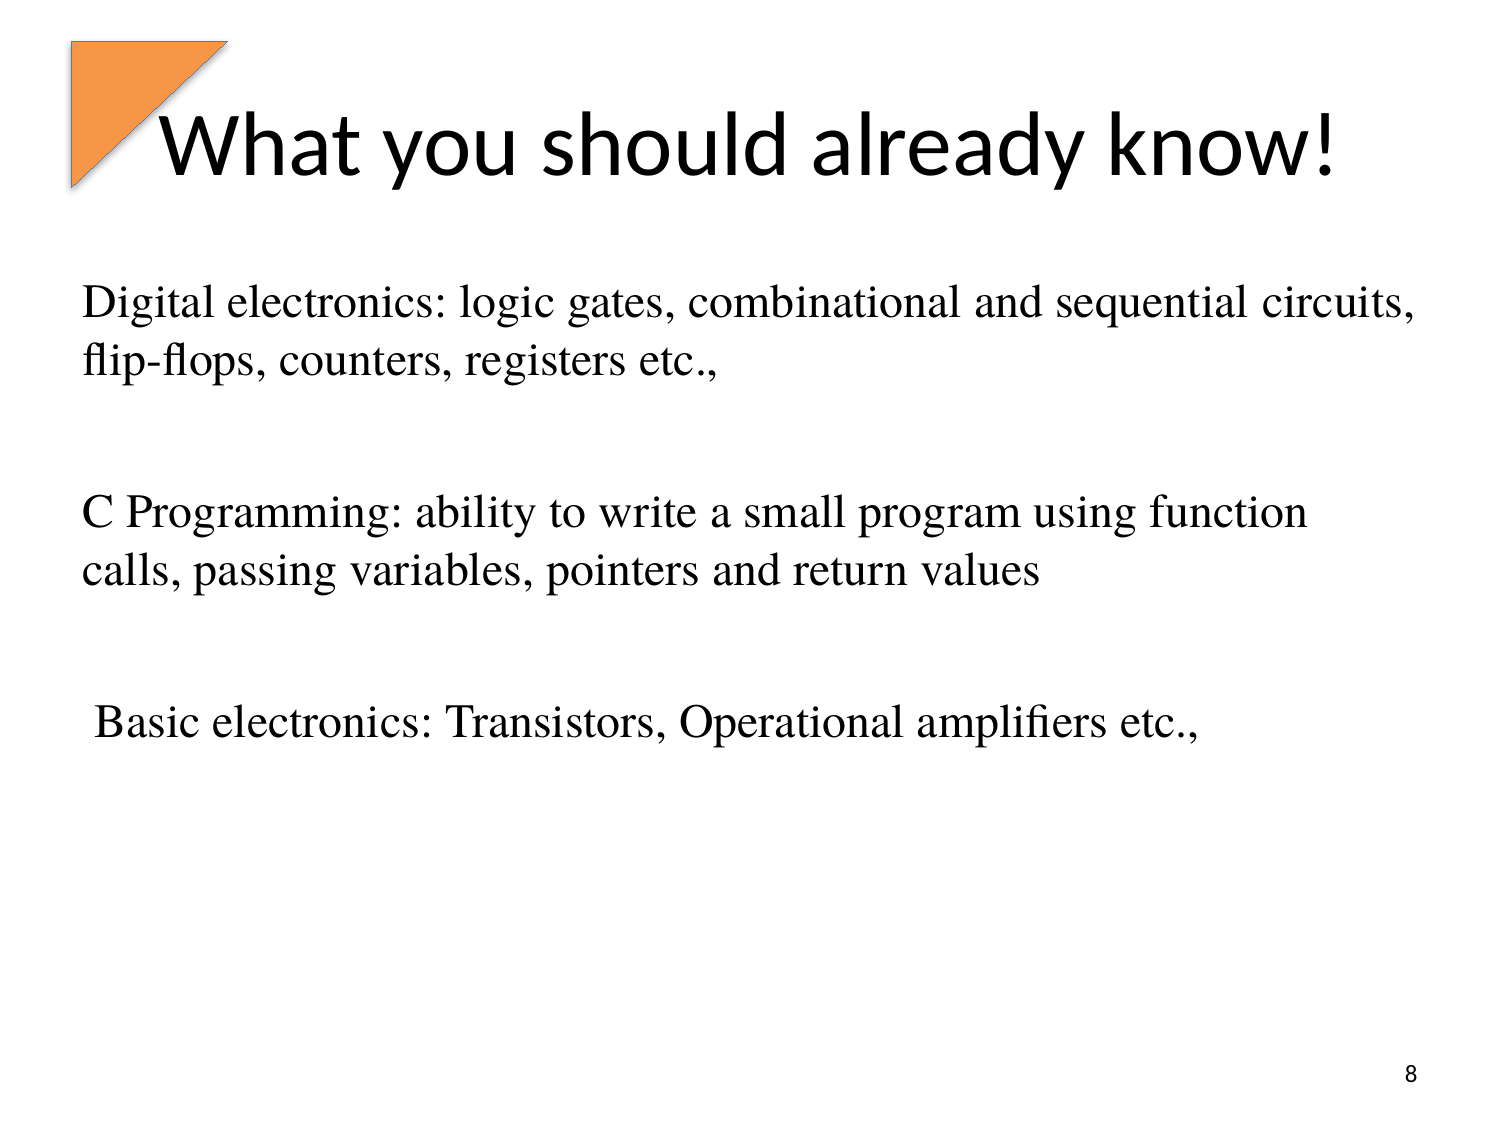

# What you should already know!
Digital electronics: logic gates, combinational and sequential circuits, flip-flops, counters, registers etc.,

C Programming: ability to write a small program using function calls, passing variables, pointers and return values

 Basic electronics: Transistors, Operational amplifiers etc.,
8